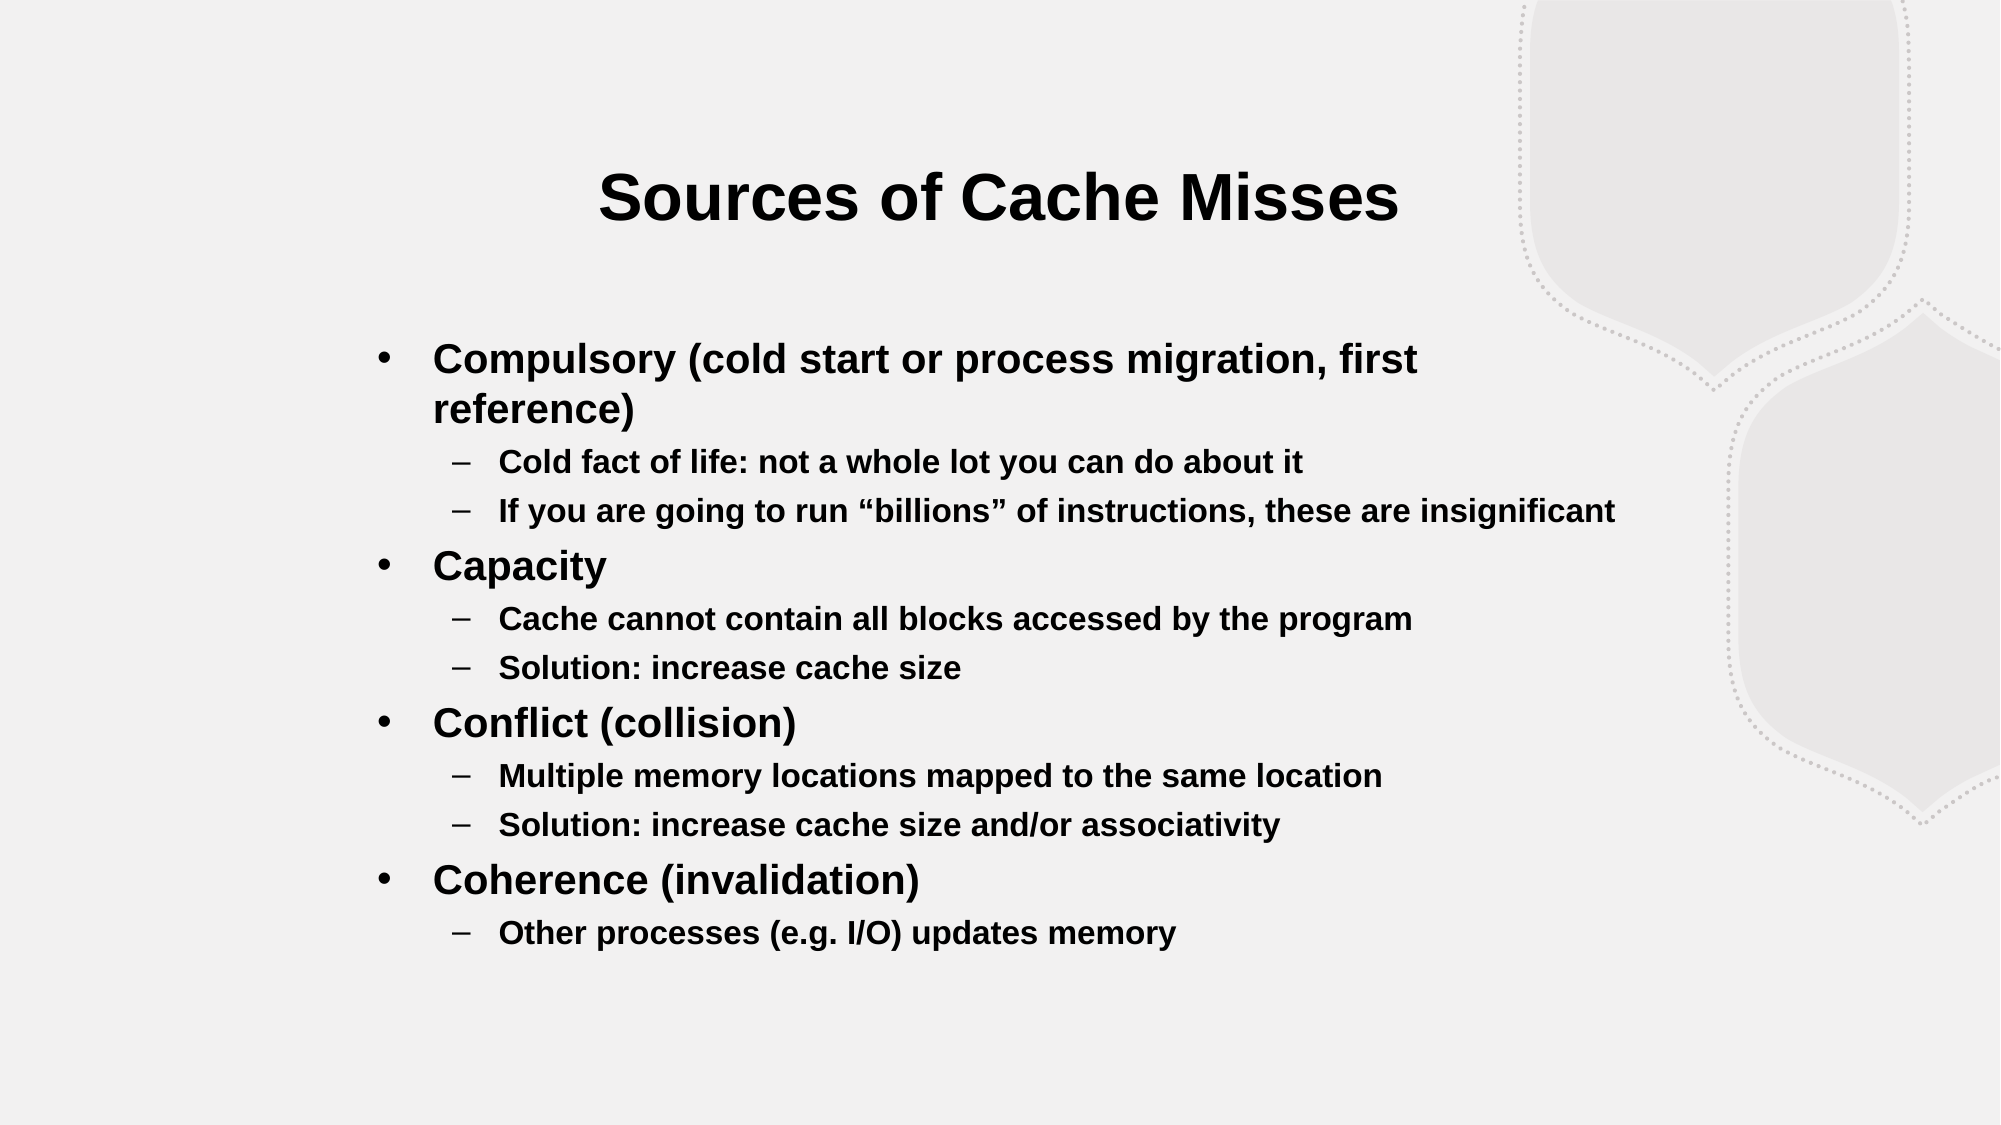

Sources of Cache Misses
Compulsory (cold start or process migration, first reference)
Cold fact of life: not a whole lot you can do about it
If you are going to run “billions” of instructions, these are insignificant
Capacity
Cache cannot contain all blocks accessed by the program
Solution: increase cache size
Conflict (collision)
Multiple memory locations mapped to the same location
Solution: increase cache size and/or associativity
Coherence (invalidation)
Other processes (e.g. I/O) updates memory